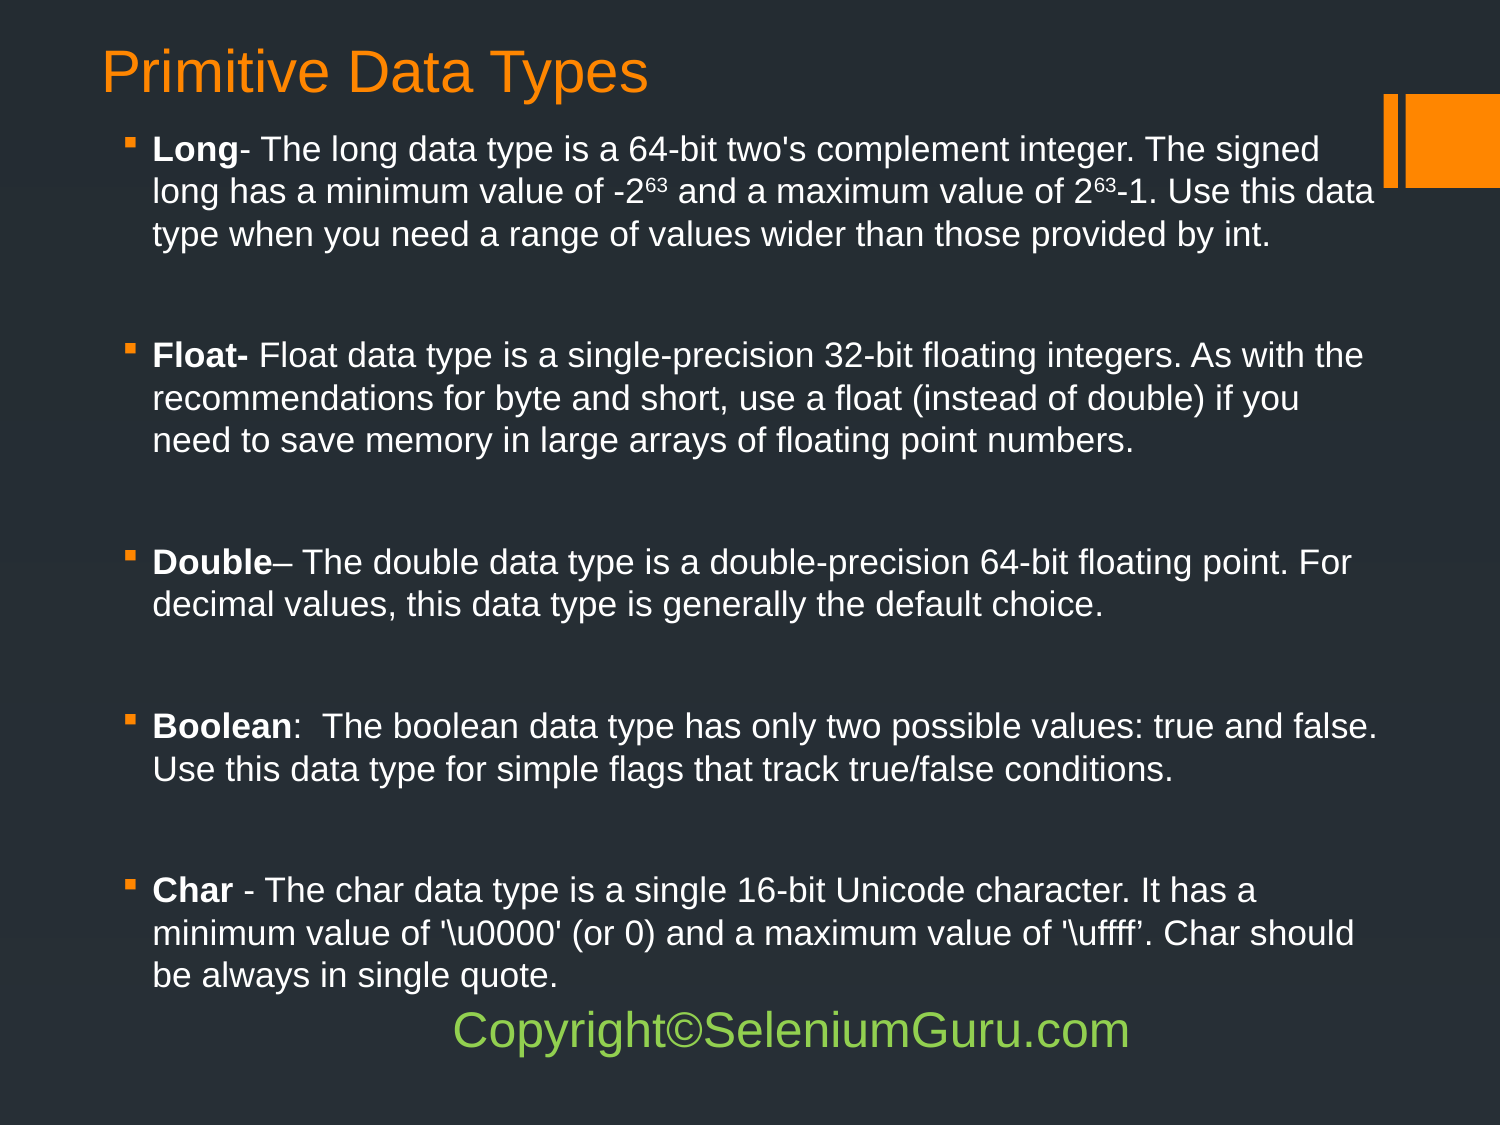

# Primitive Data Types
Long- The long data type is a 64-bit two's complement integer. The signed long has a minimum value of -263 and a maximum value of 263-1. Use this data type when you need a range of values wider than those provided by int.

Float- Float data type is a single-precision 32-bit floating integers. As with the recommendations for byte and short, use a float (instead of double) if you need to save memory in large arrays of floating point numbers.

Double– The double data type is a double-precision 64-bit floating point. For decimal values, this data type is generally the default choice.

Boolean:  The boolean data type has only two possible values: true and false. Use this data type for simple flags that track true/false conditions.

Char - The char data type is a single 16-bit Unicode character. It has a minimum value of '\u0000' (or 0) and a maximum value of '\uffff’. Char should be always in single quote.

Copyright©SeleniumGuru.com